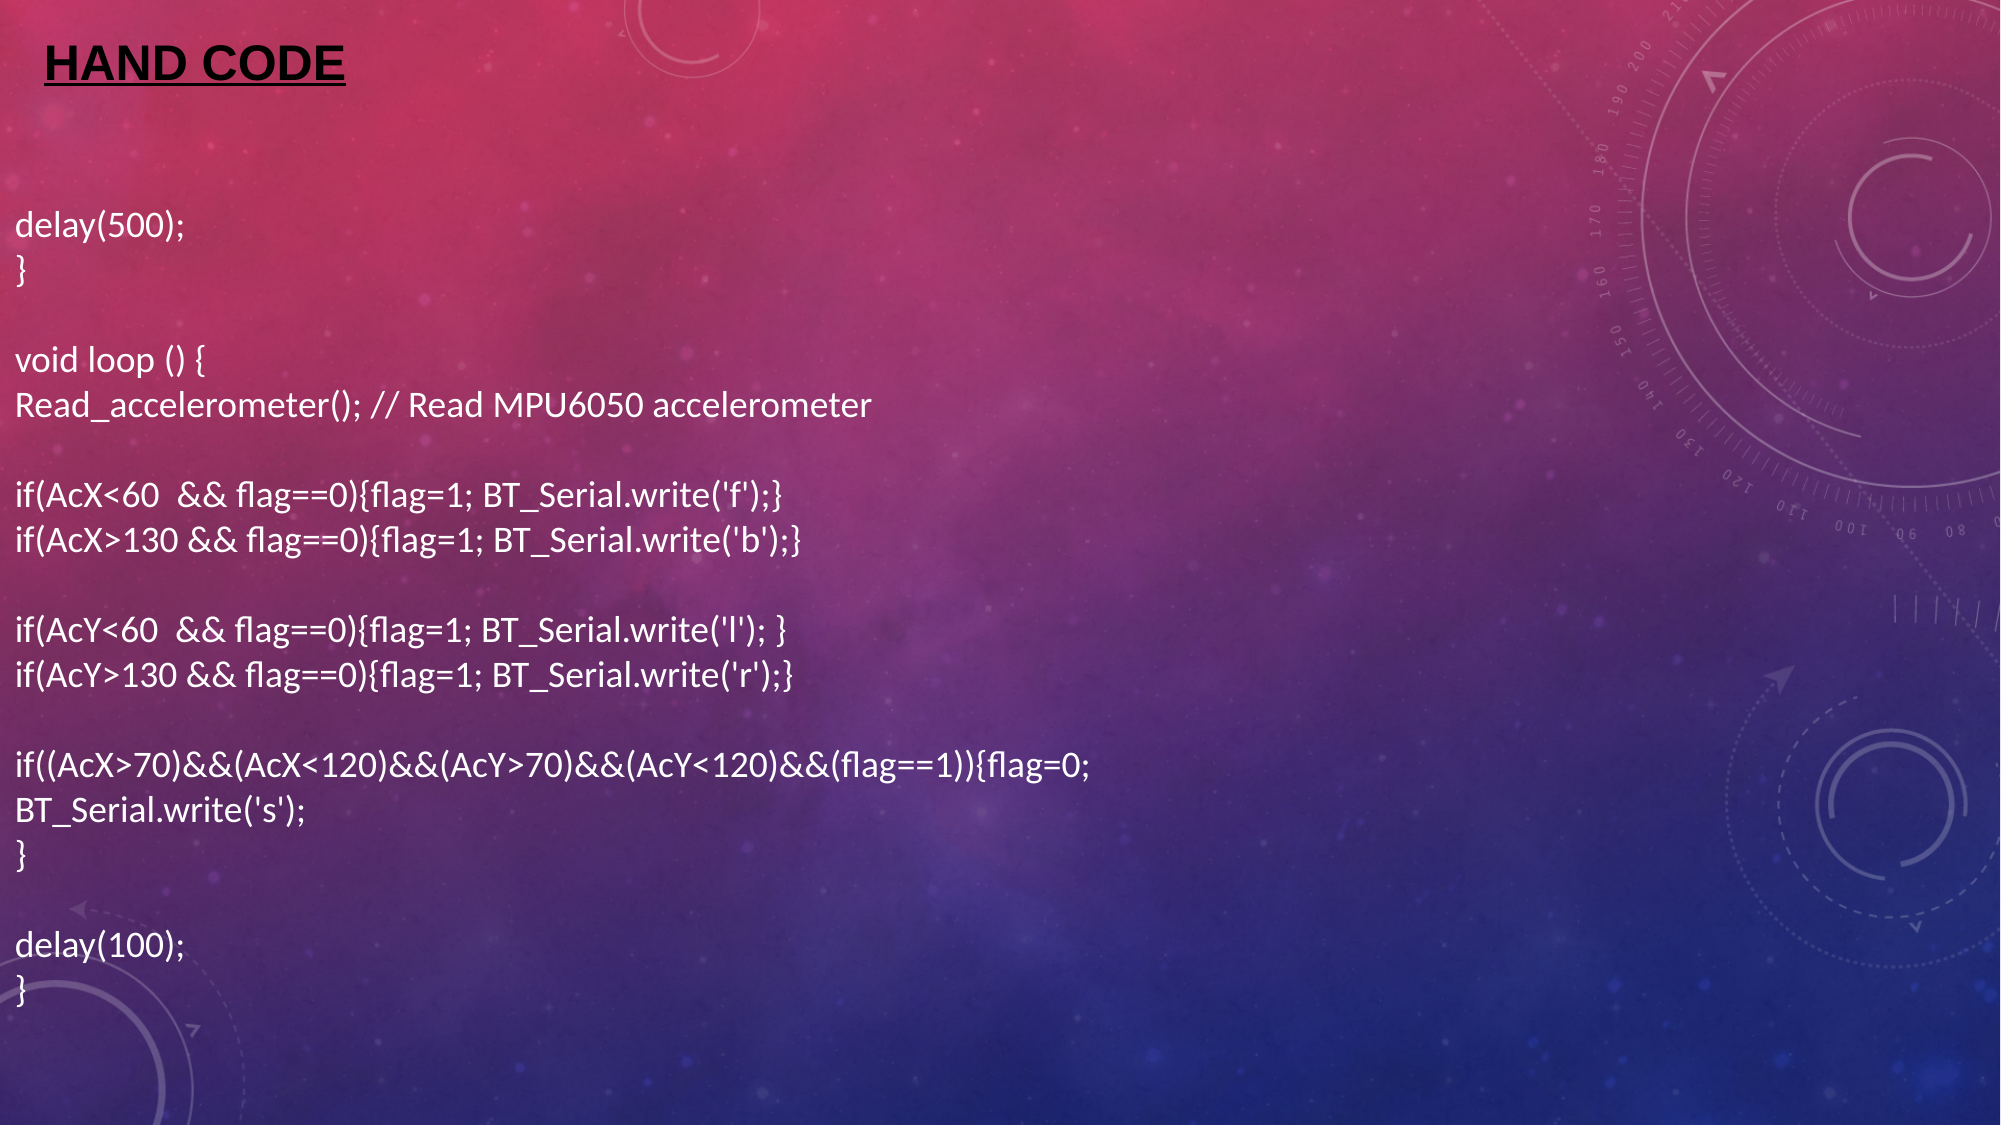

HAND CODE

delay(500);
}

void loop () {
Read_accelerometer(); // Read MPU6050 accelerometer

if(AcX<60  && flag==0){flag=1; BT_Serial.write('f');}
if(AcX>130 && flag==0){flag=1; BT_Serial.write('b');}

if(AcY<60  && flag==0){flag=1; BT_Serial.write('l'); }
if(AcY>130 && flag==0){flag=1; BT_Serial.write('r');}

if((AcX>70)&&(AcX<120)&&(AcY>70)&&(AcY<120)&&(flag==1)){flag=0;
BT_Serial.write('s');
}

delay(100);
}